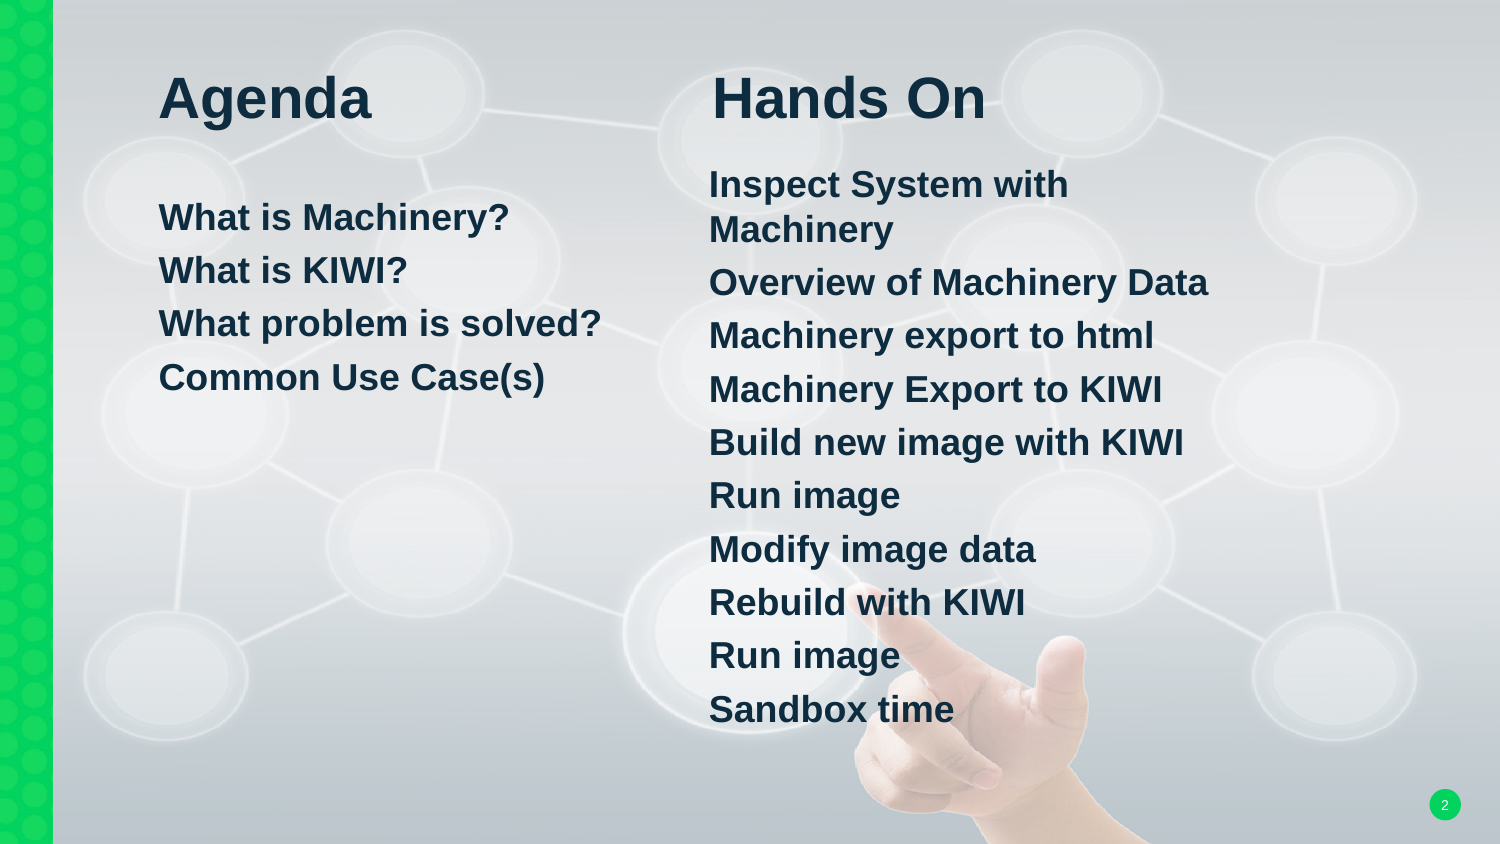

# Agenda                     Hands On
Inspect System with Machinery
Overview of Machinery Data
Machinery export to html
Machinery Export to KIWI
Build new image with KIWI
Run image
Modify image data
Rebuild with KIWI
Run image
Sandbox time

What is Machinery?
What is KIWI?
What problem is solved?
Common Use Case(s)